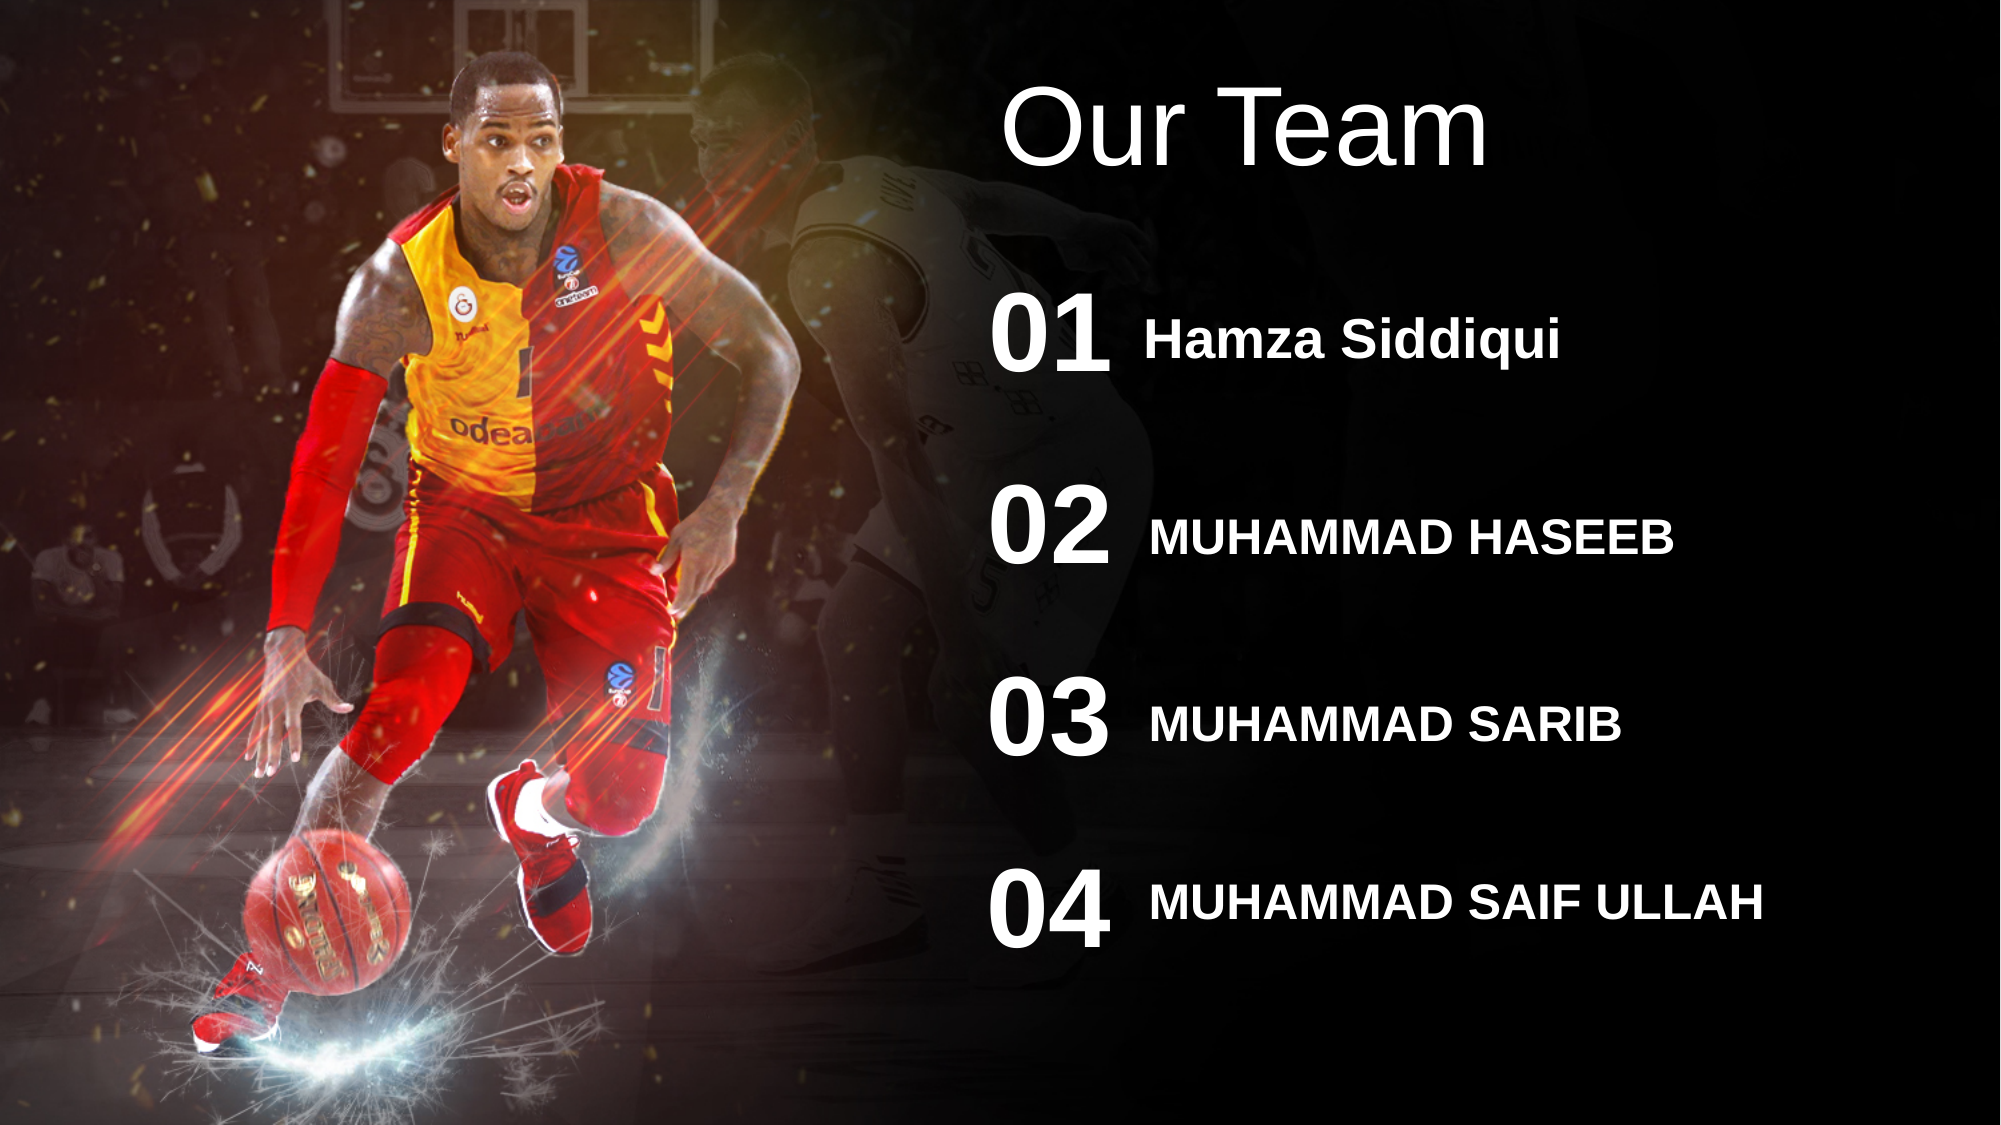

Our Team
01
Hamza Siddiqui

02
MUHAMMAD HASEEB
03
MUHAMMAD SARIB
04
MUHAMMAD SAIF ULLAH